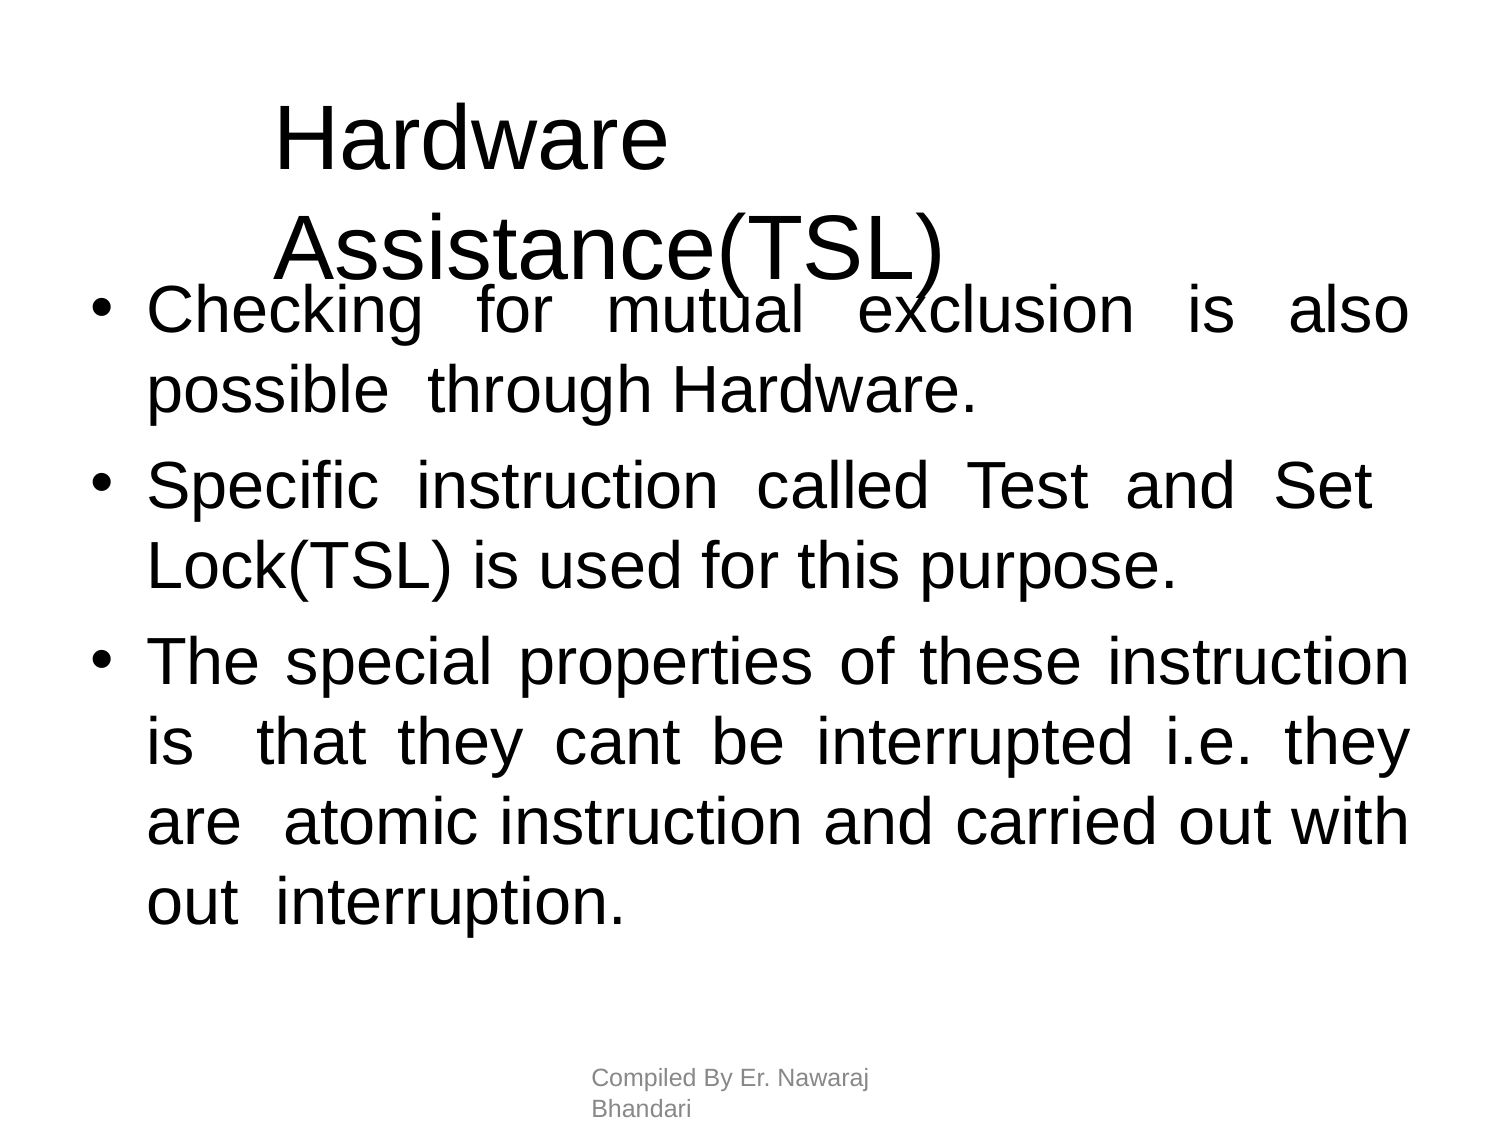

# Hardware Assistance(TSL)
Checking for mutual exclusion is also possible  through Hardware.
Specific instruction called Test and Set  Lock(TSL) is used for this purpose.
The special properties of these instruction is  that they cant be interrupted i.e. they are  atomic instruction and carried out with out  interruption.
Compiled By Er. Nawaraj Bhandari